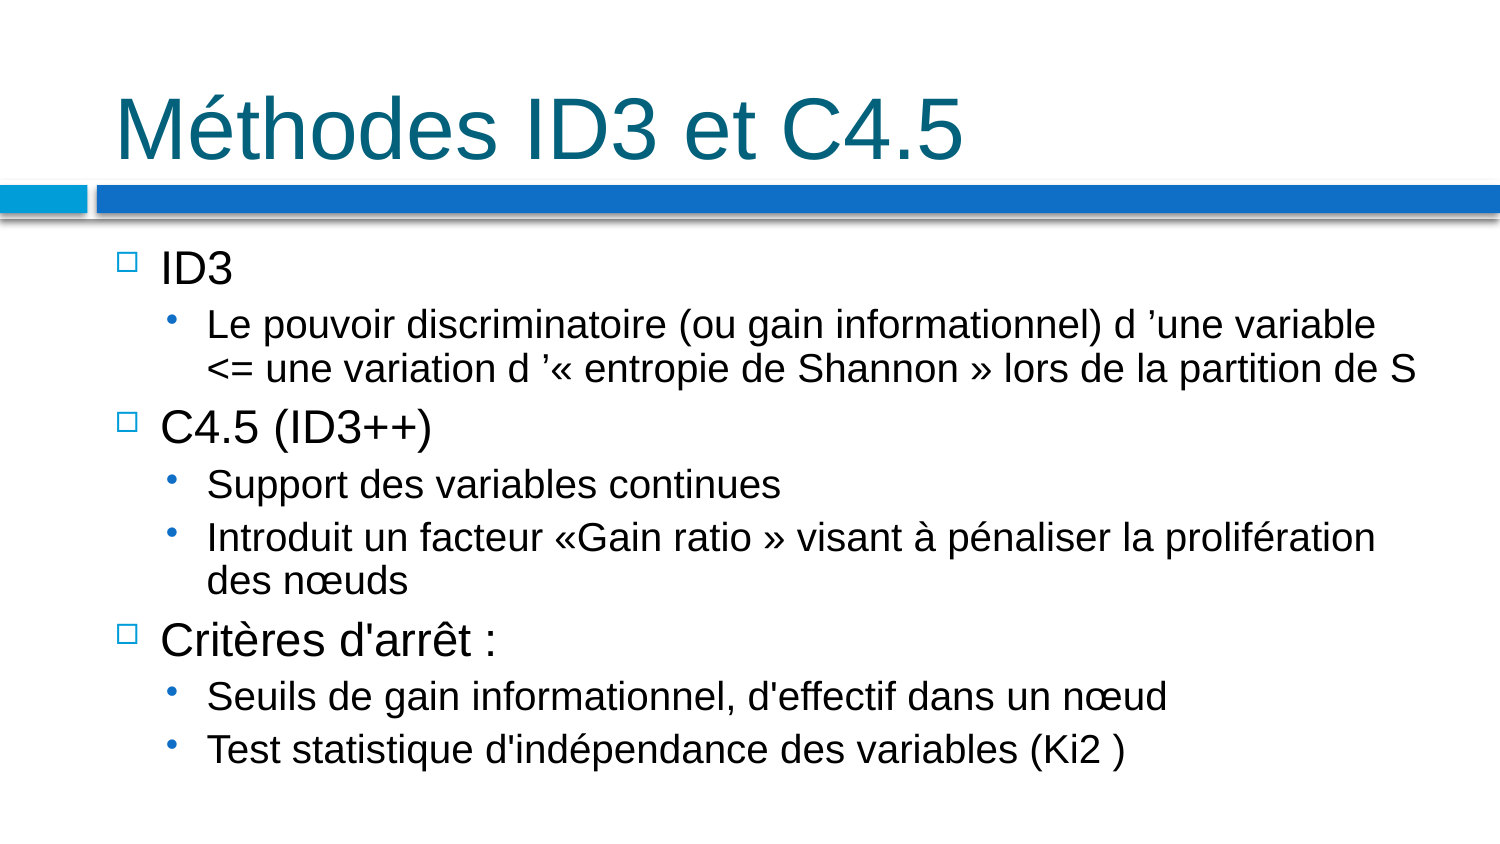

# Méthodes ID3 et C4.5
ID3
Le pouvoir discriminatoire (ou gain informationnel) d ’une variable <= une variation d ’« entropie de Shannon » lors de la partition de S
C4.5 (ID3++)
Support des variables continues
Introduit un facteur «Gain ratio » visant à pénaliser la prolifération des nœuds
Critères d'arrêt :
Seuils de gain informationnel, d'effectif dans un nœud
Test statistique d'indépendance des variables (Ki2 )